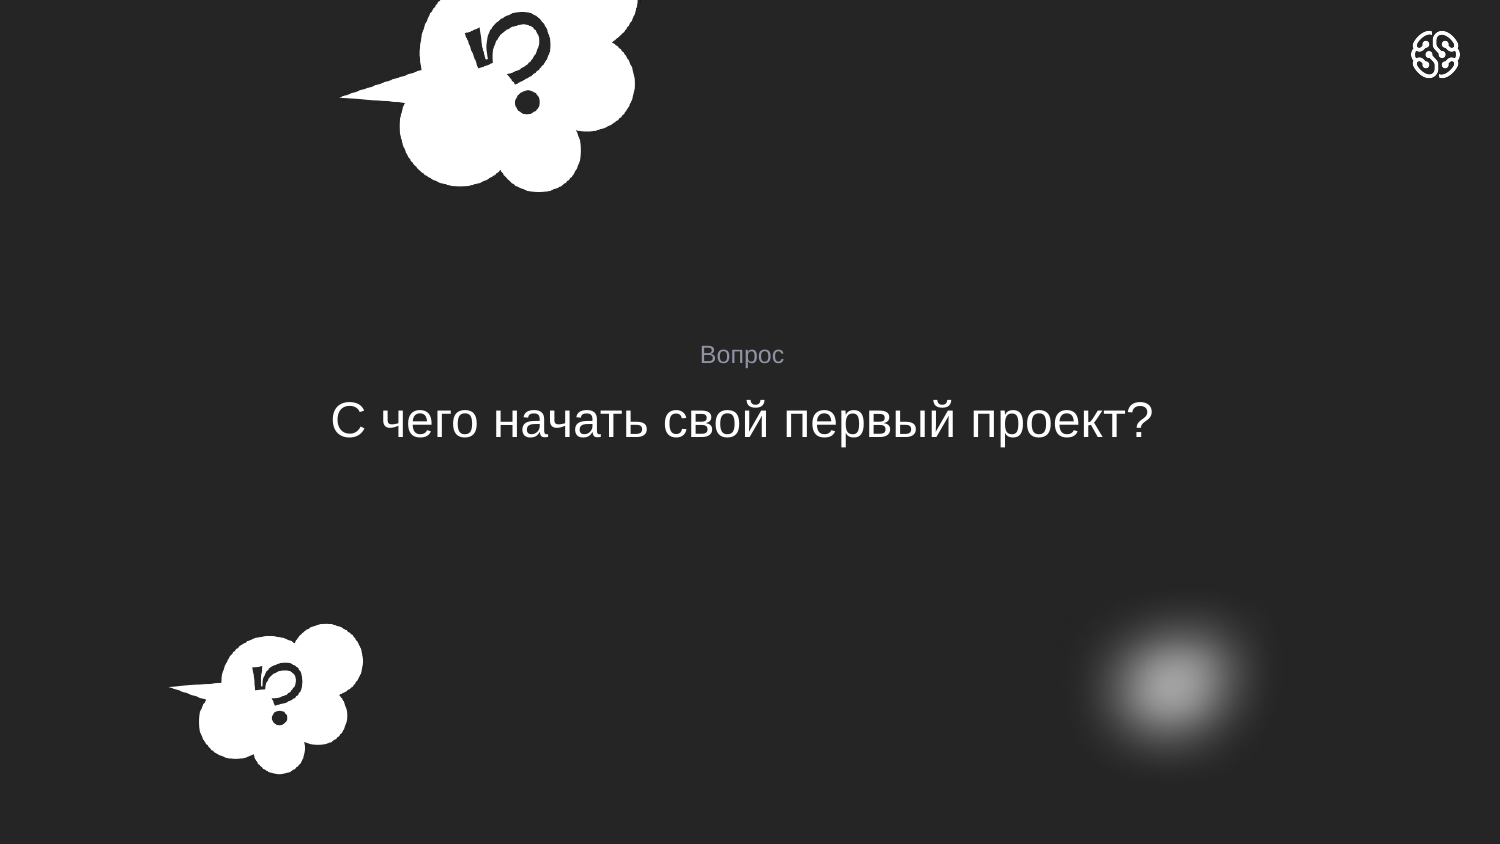

Вопрос
# С чего начать свой первый проект?